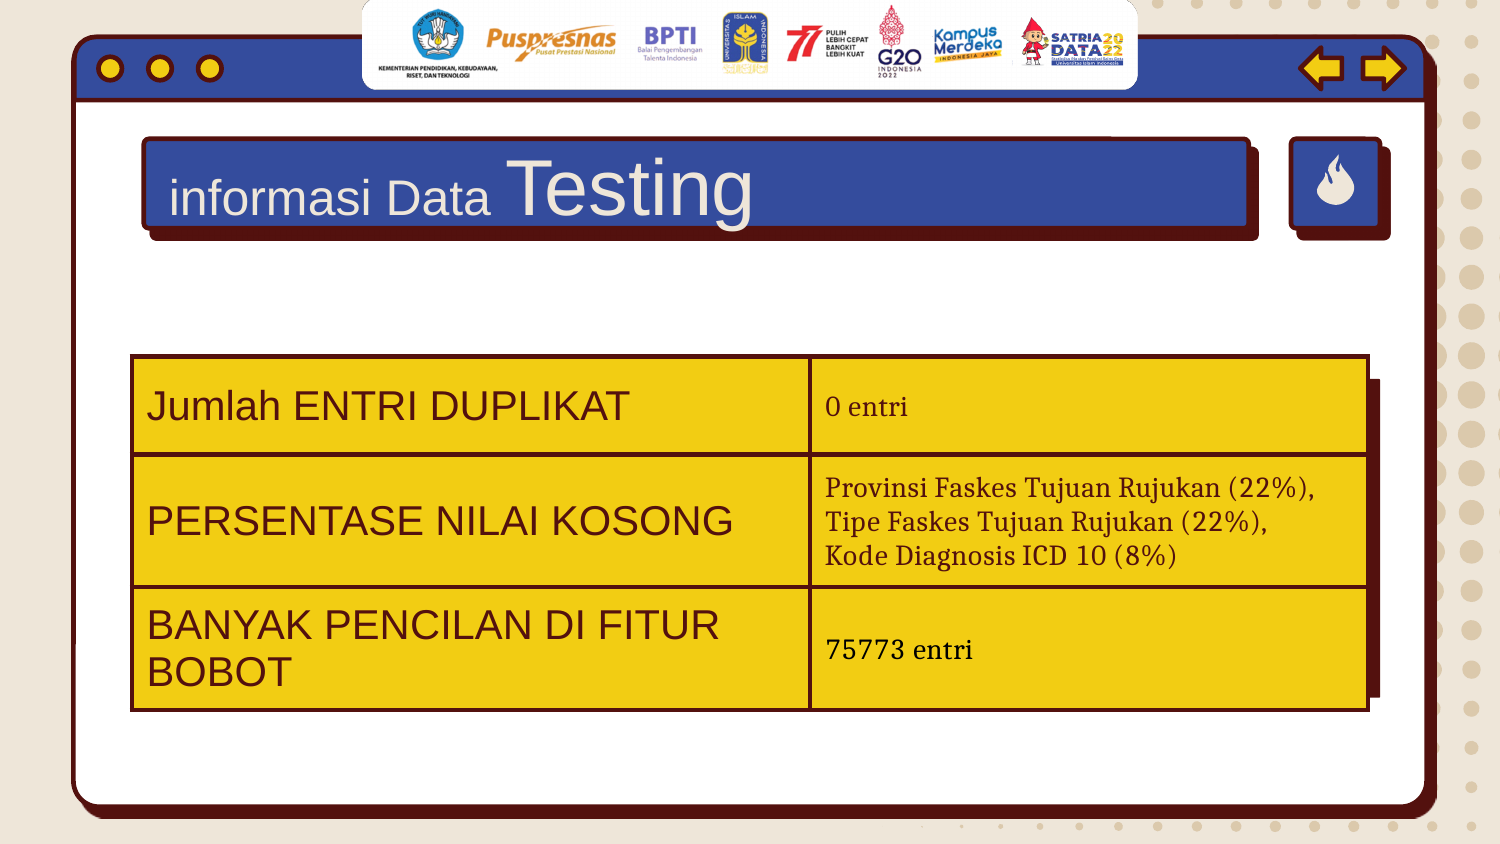

informasi Data Testing

| Jumlah ENTRI DUPLIKAT | 0 entri |
| --- | --- |
| PERSENTASE NILAI KOSONG | Provinsi Faskes Tujuan Rujukan (22%), Tipe Faskes Tujuan Rujukan (22%), Kode Diagnosis ICD 10 (8%) |
| BANYAK PENCILAN DI FITUR BOBOT | 75773 entri |